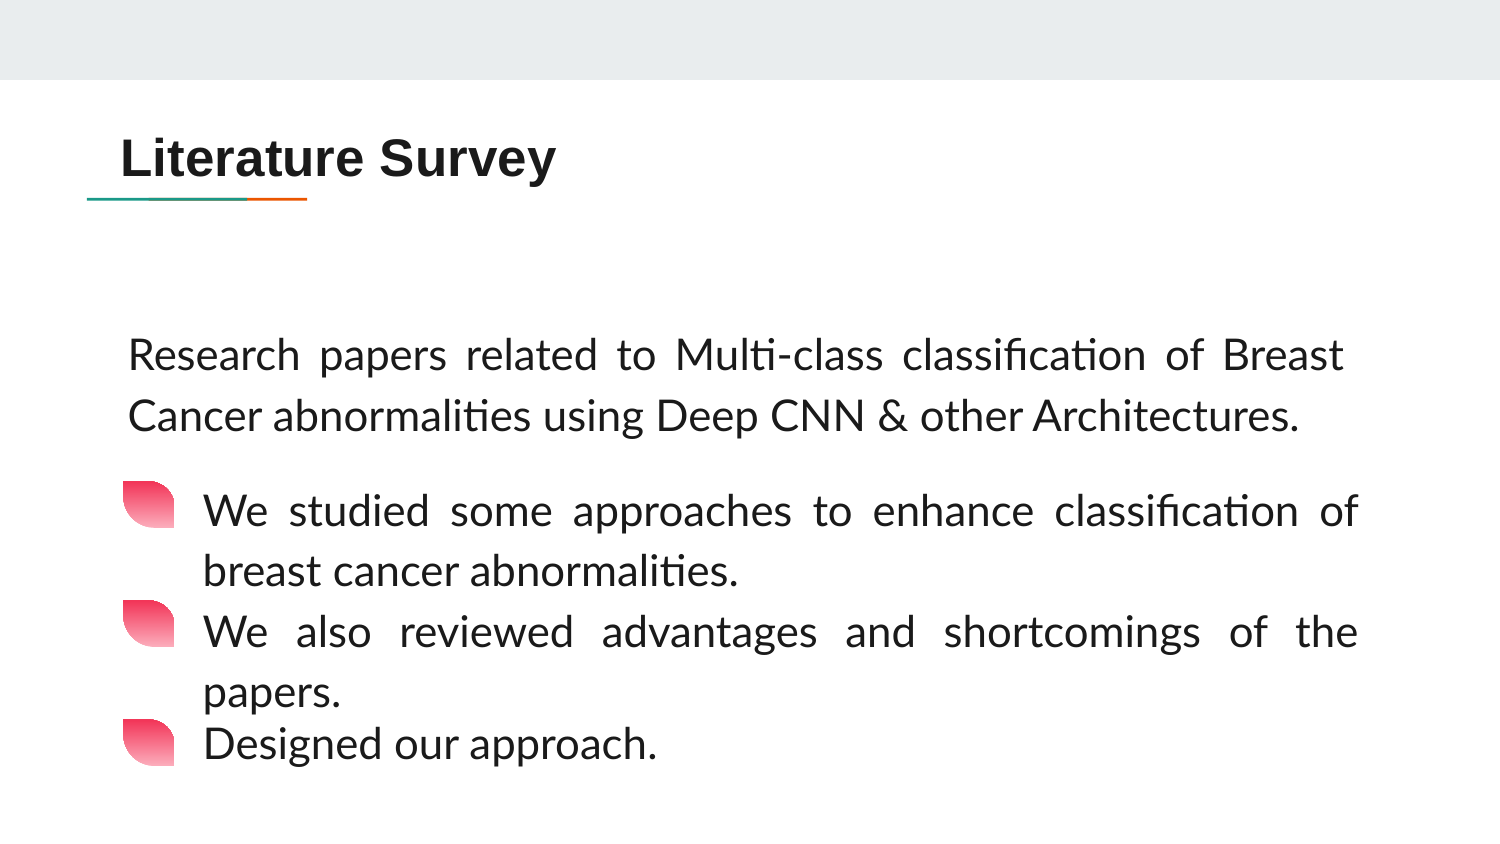

# Literature Survey
Research papers related to Multi-class classification of Breast Cancer abnormalities using Deep CNN & other Architectures.

We studied some approaches to enhance classification of breast cancer abnormalities.
We also reviewed advantages and shortcomings of the papers.
Designed our approach.